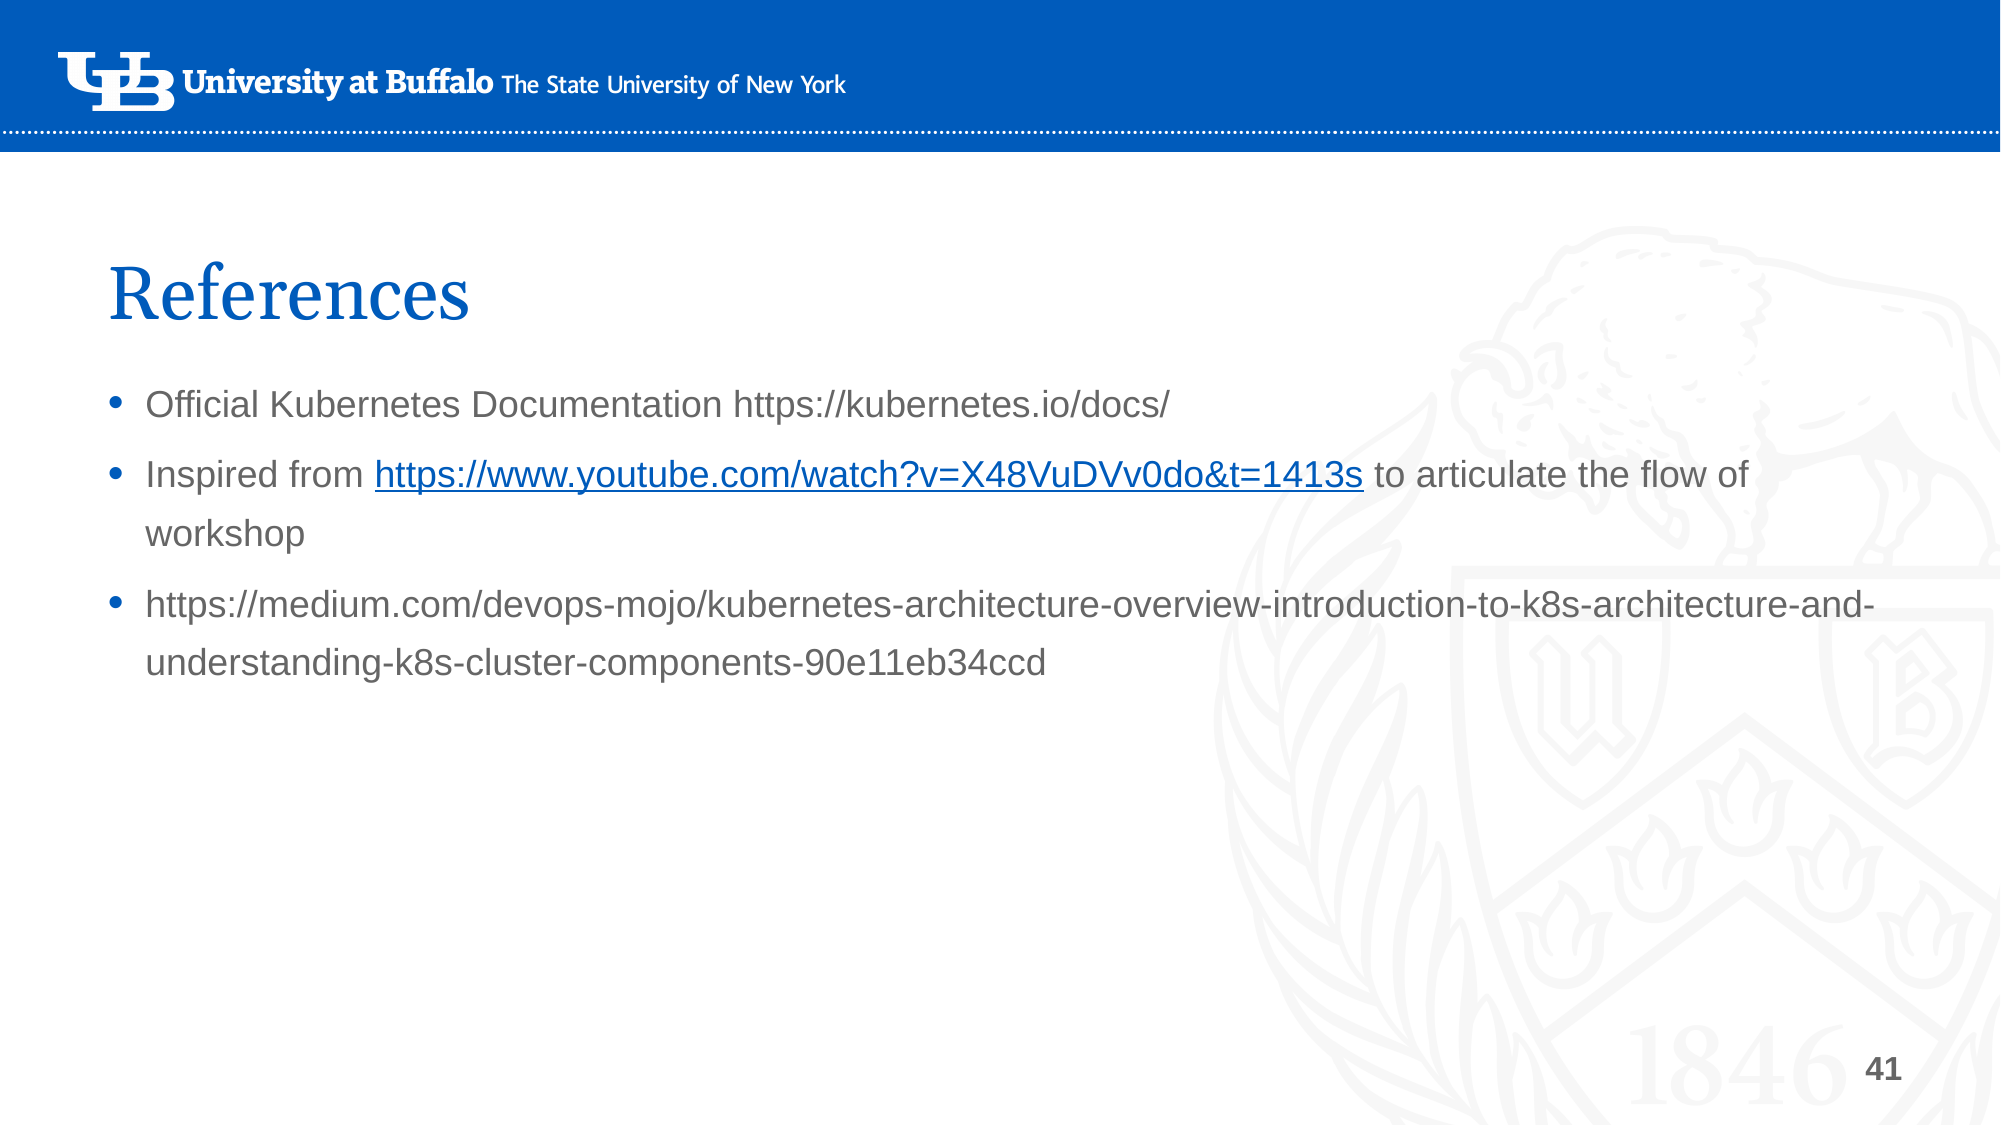

# References
Official Kubernetes Documentation https://kubernetes.io/docs/
Inspired from https://www.youtube.com/watch?v=X48VuDVv0do&t=1413s to articulate the flow of workshop
https://medium.com/devops-mojo/kubernetes-architecture-overview-introduction-to-k8s-architecture-and-understanding-k8s-cluster-components-90e11eb34ccd

41